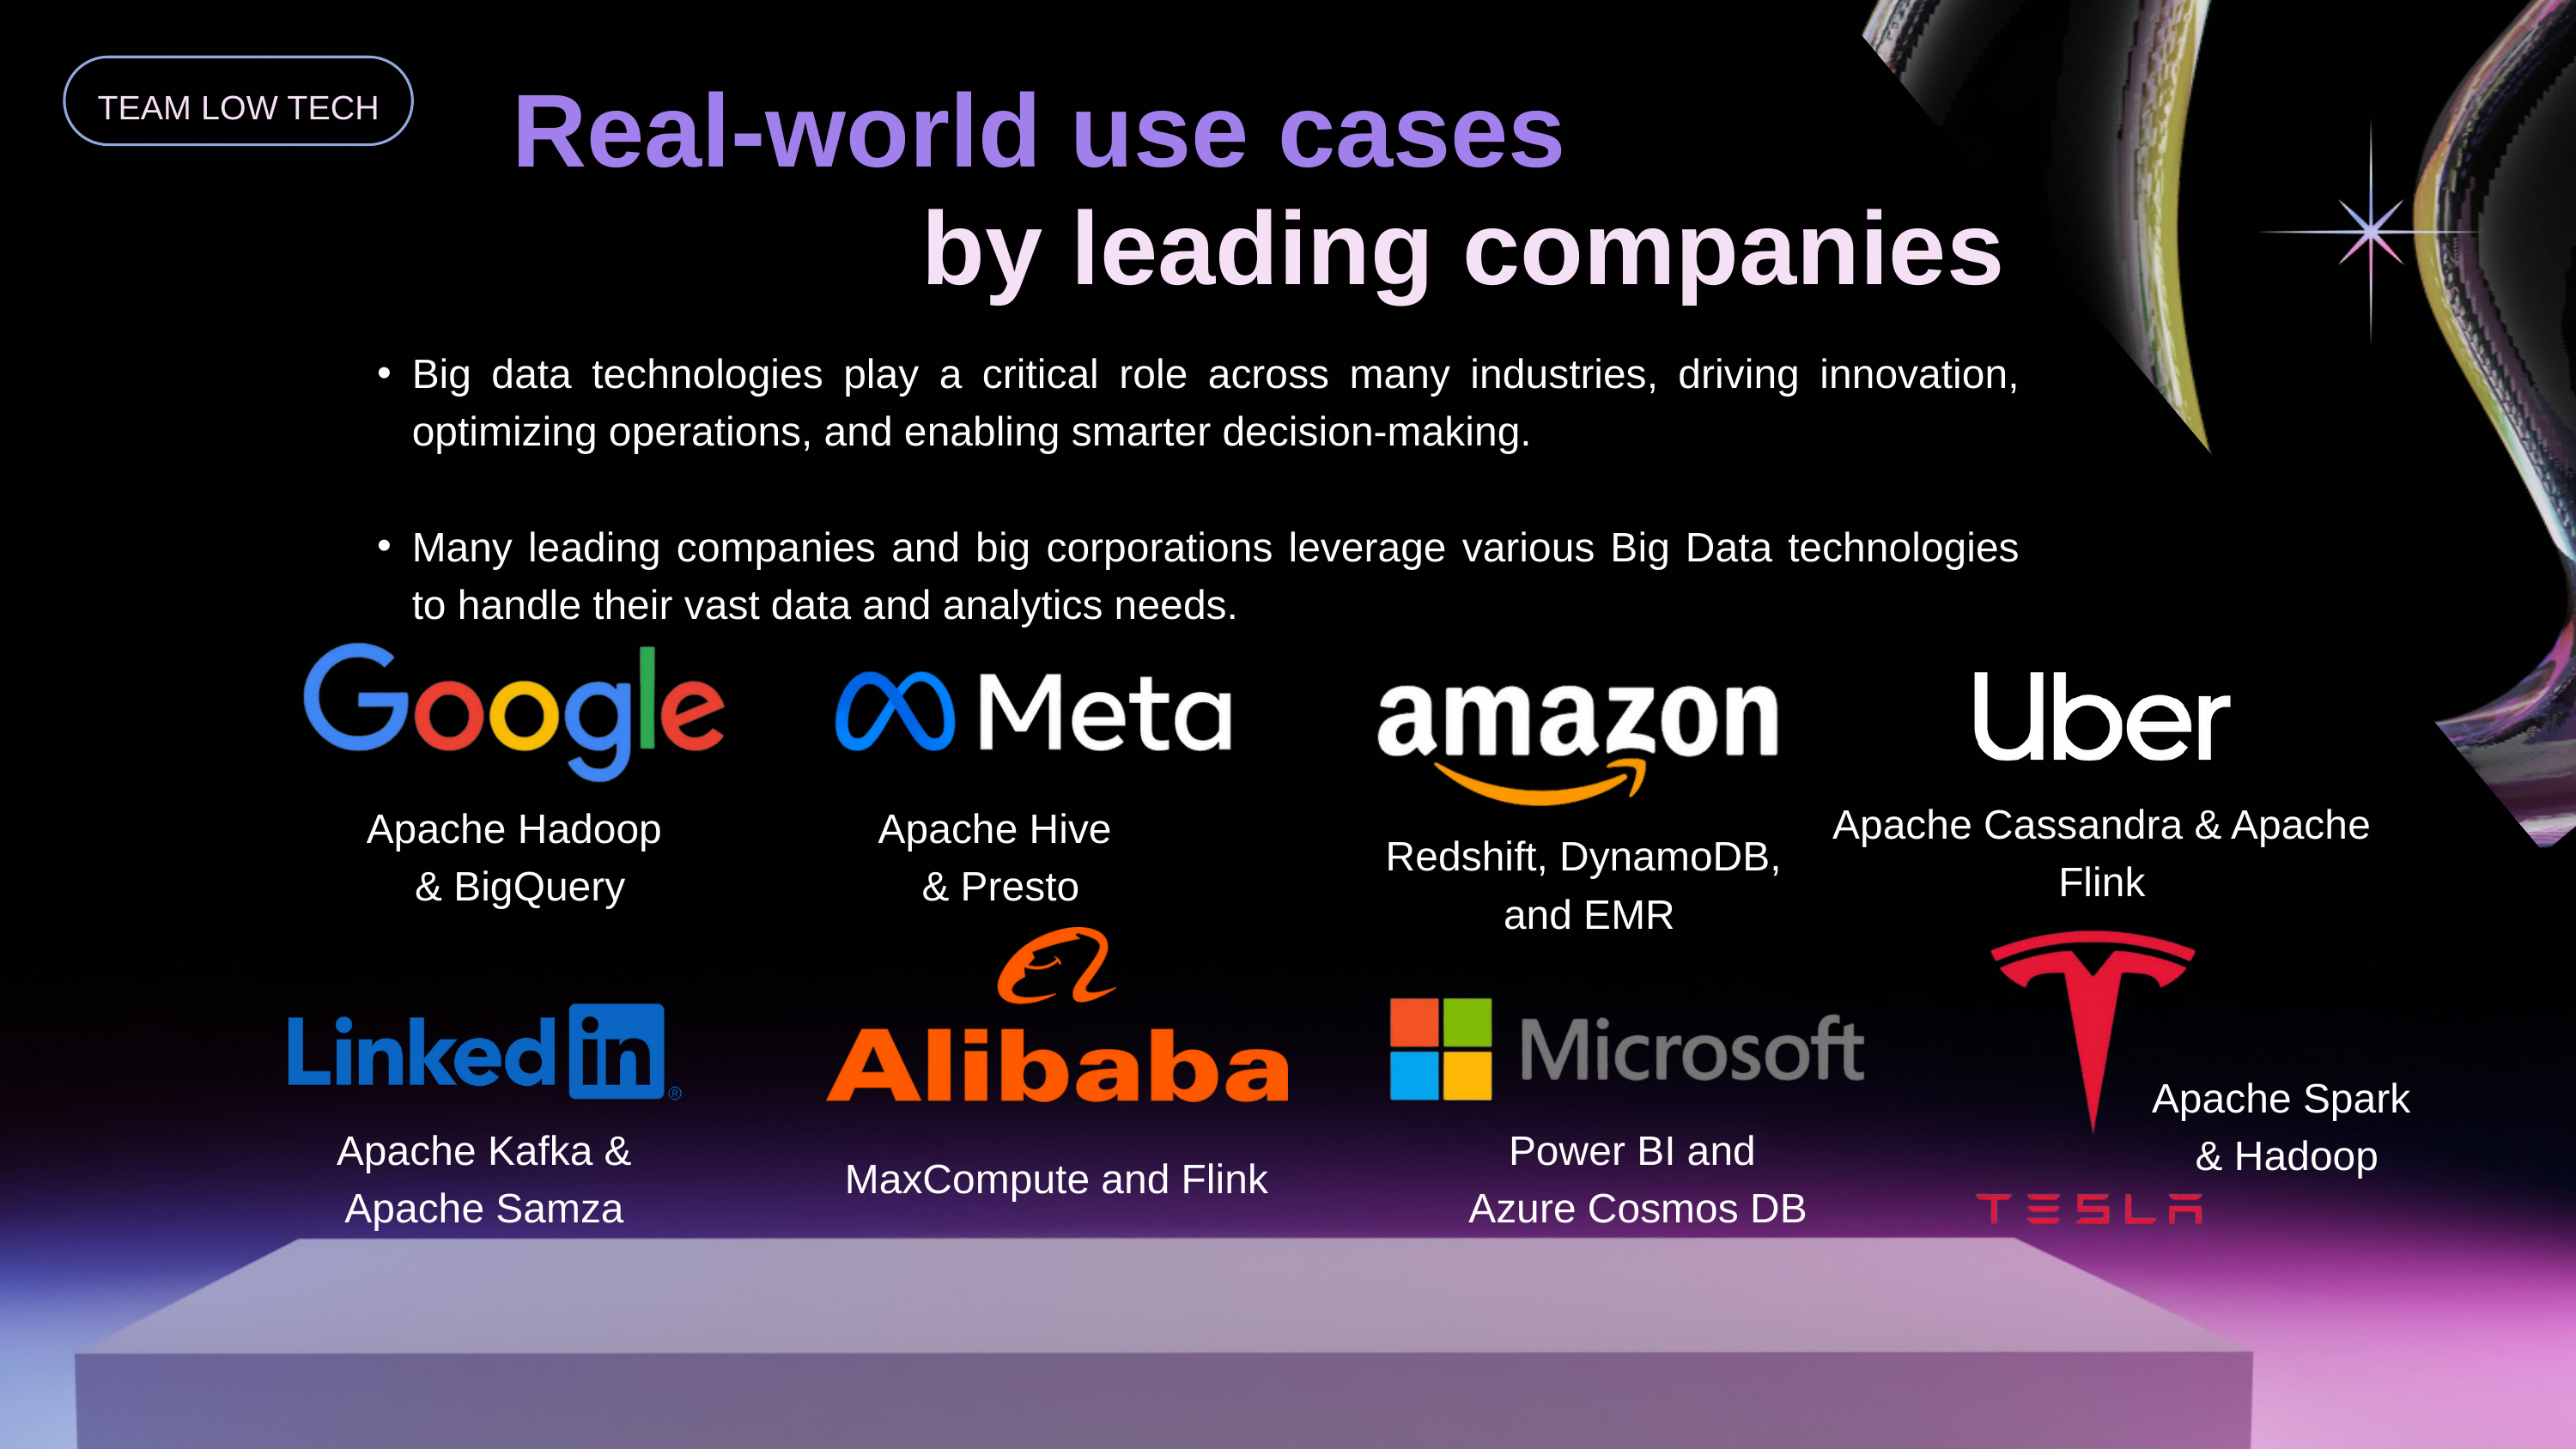

Real-world use cases

TEAM LOW TECH

by leading companies
Big data technologies play a critical role across many industries, driving innovation, optimizing operations, and enabling smarter decision-making.

Many leading companies and big corporations leverage various Big Data technologies to handle their vast data and analytics needs.

Apache Cassandra & Apache Flink
Apache Hadoop
 & BigQuery
Apache Hive
& Presto
Redshift, DynamoDB,
 and EMR

Apache Spark
& Hadoop
 Apache Kafka &
Apache Samza
Power BI and
Azure Cosmos DB
MaxCompute and Flink